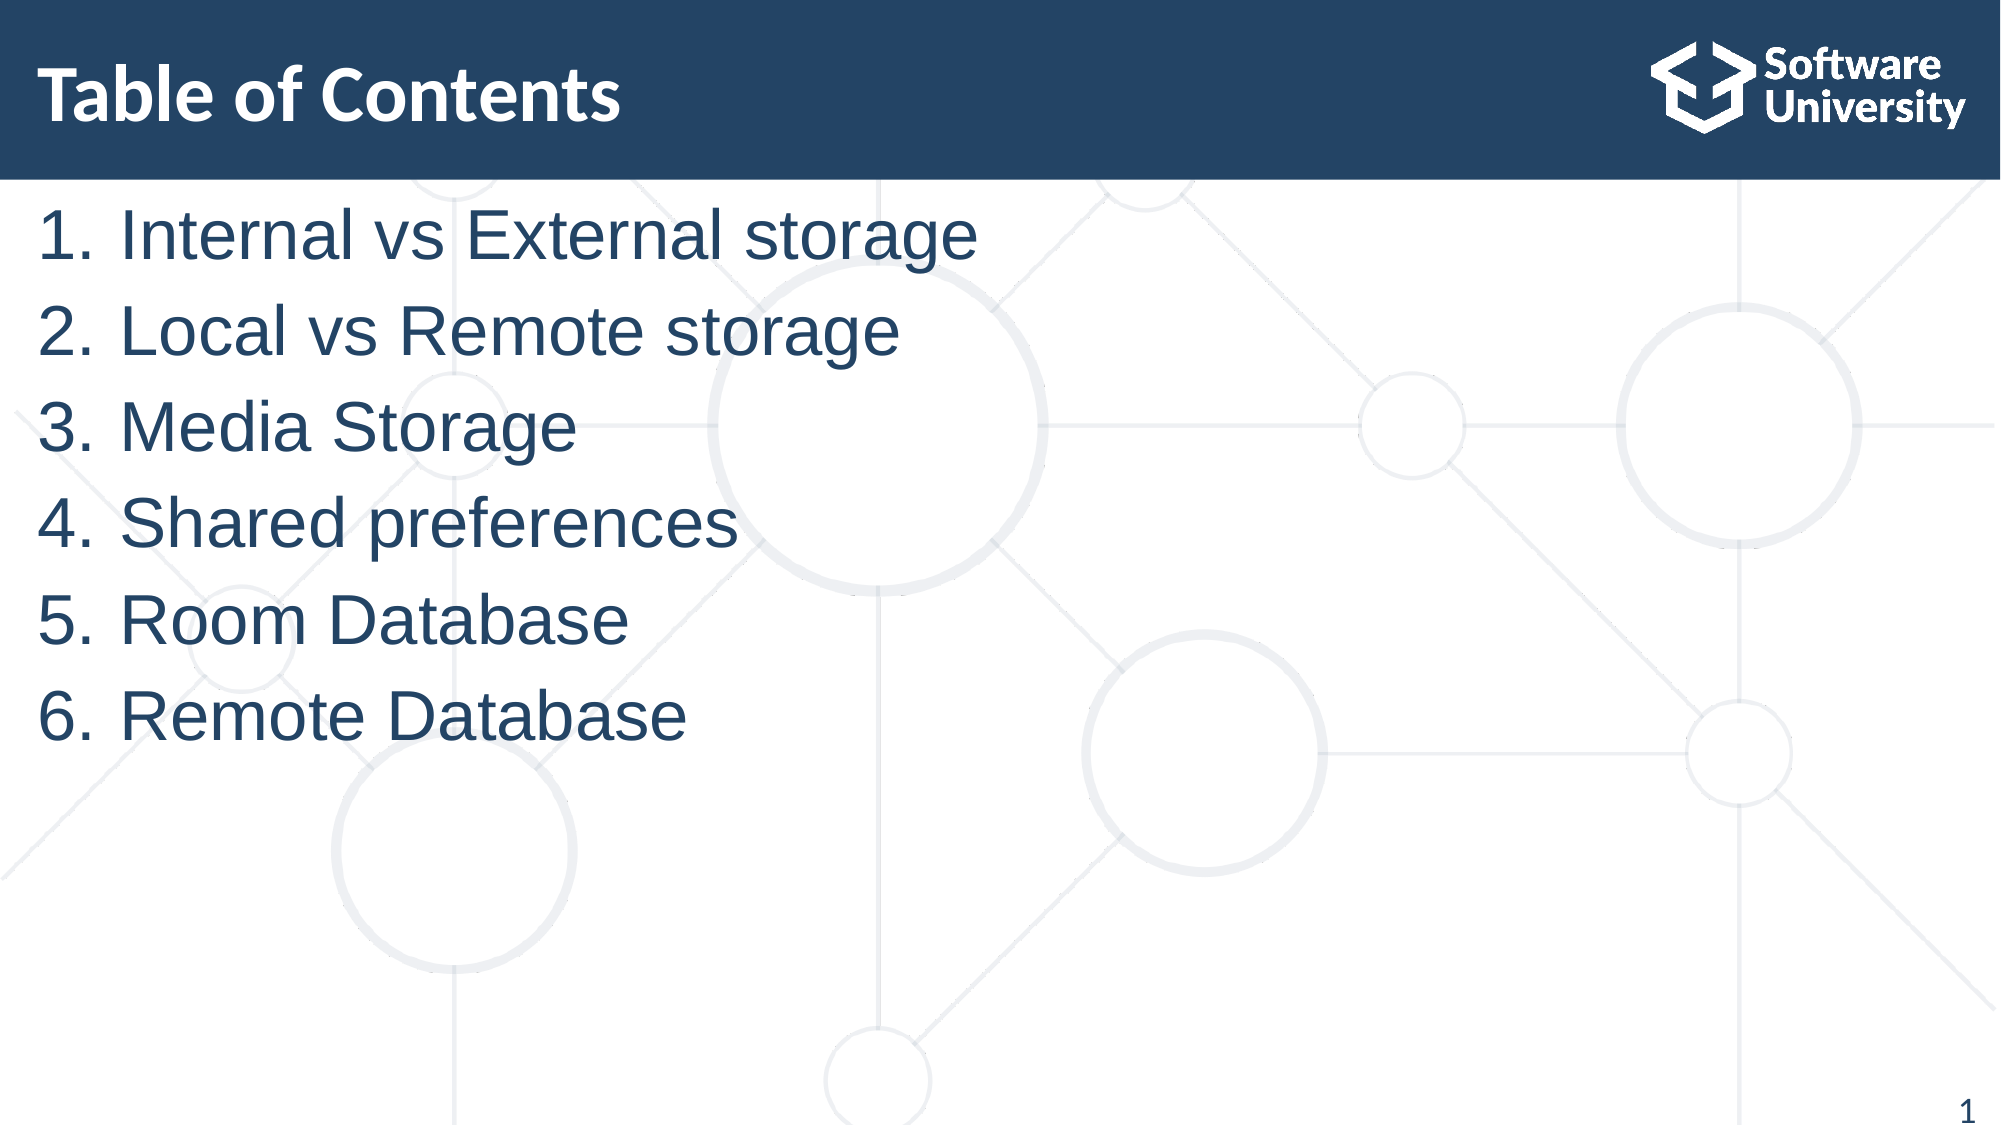

# Table of Contents
Internal vs External storage
Local vs Remote storage
Media Storage
Shared preferences
Room Database
Remote Database
198